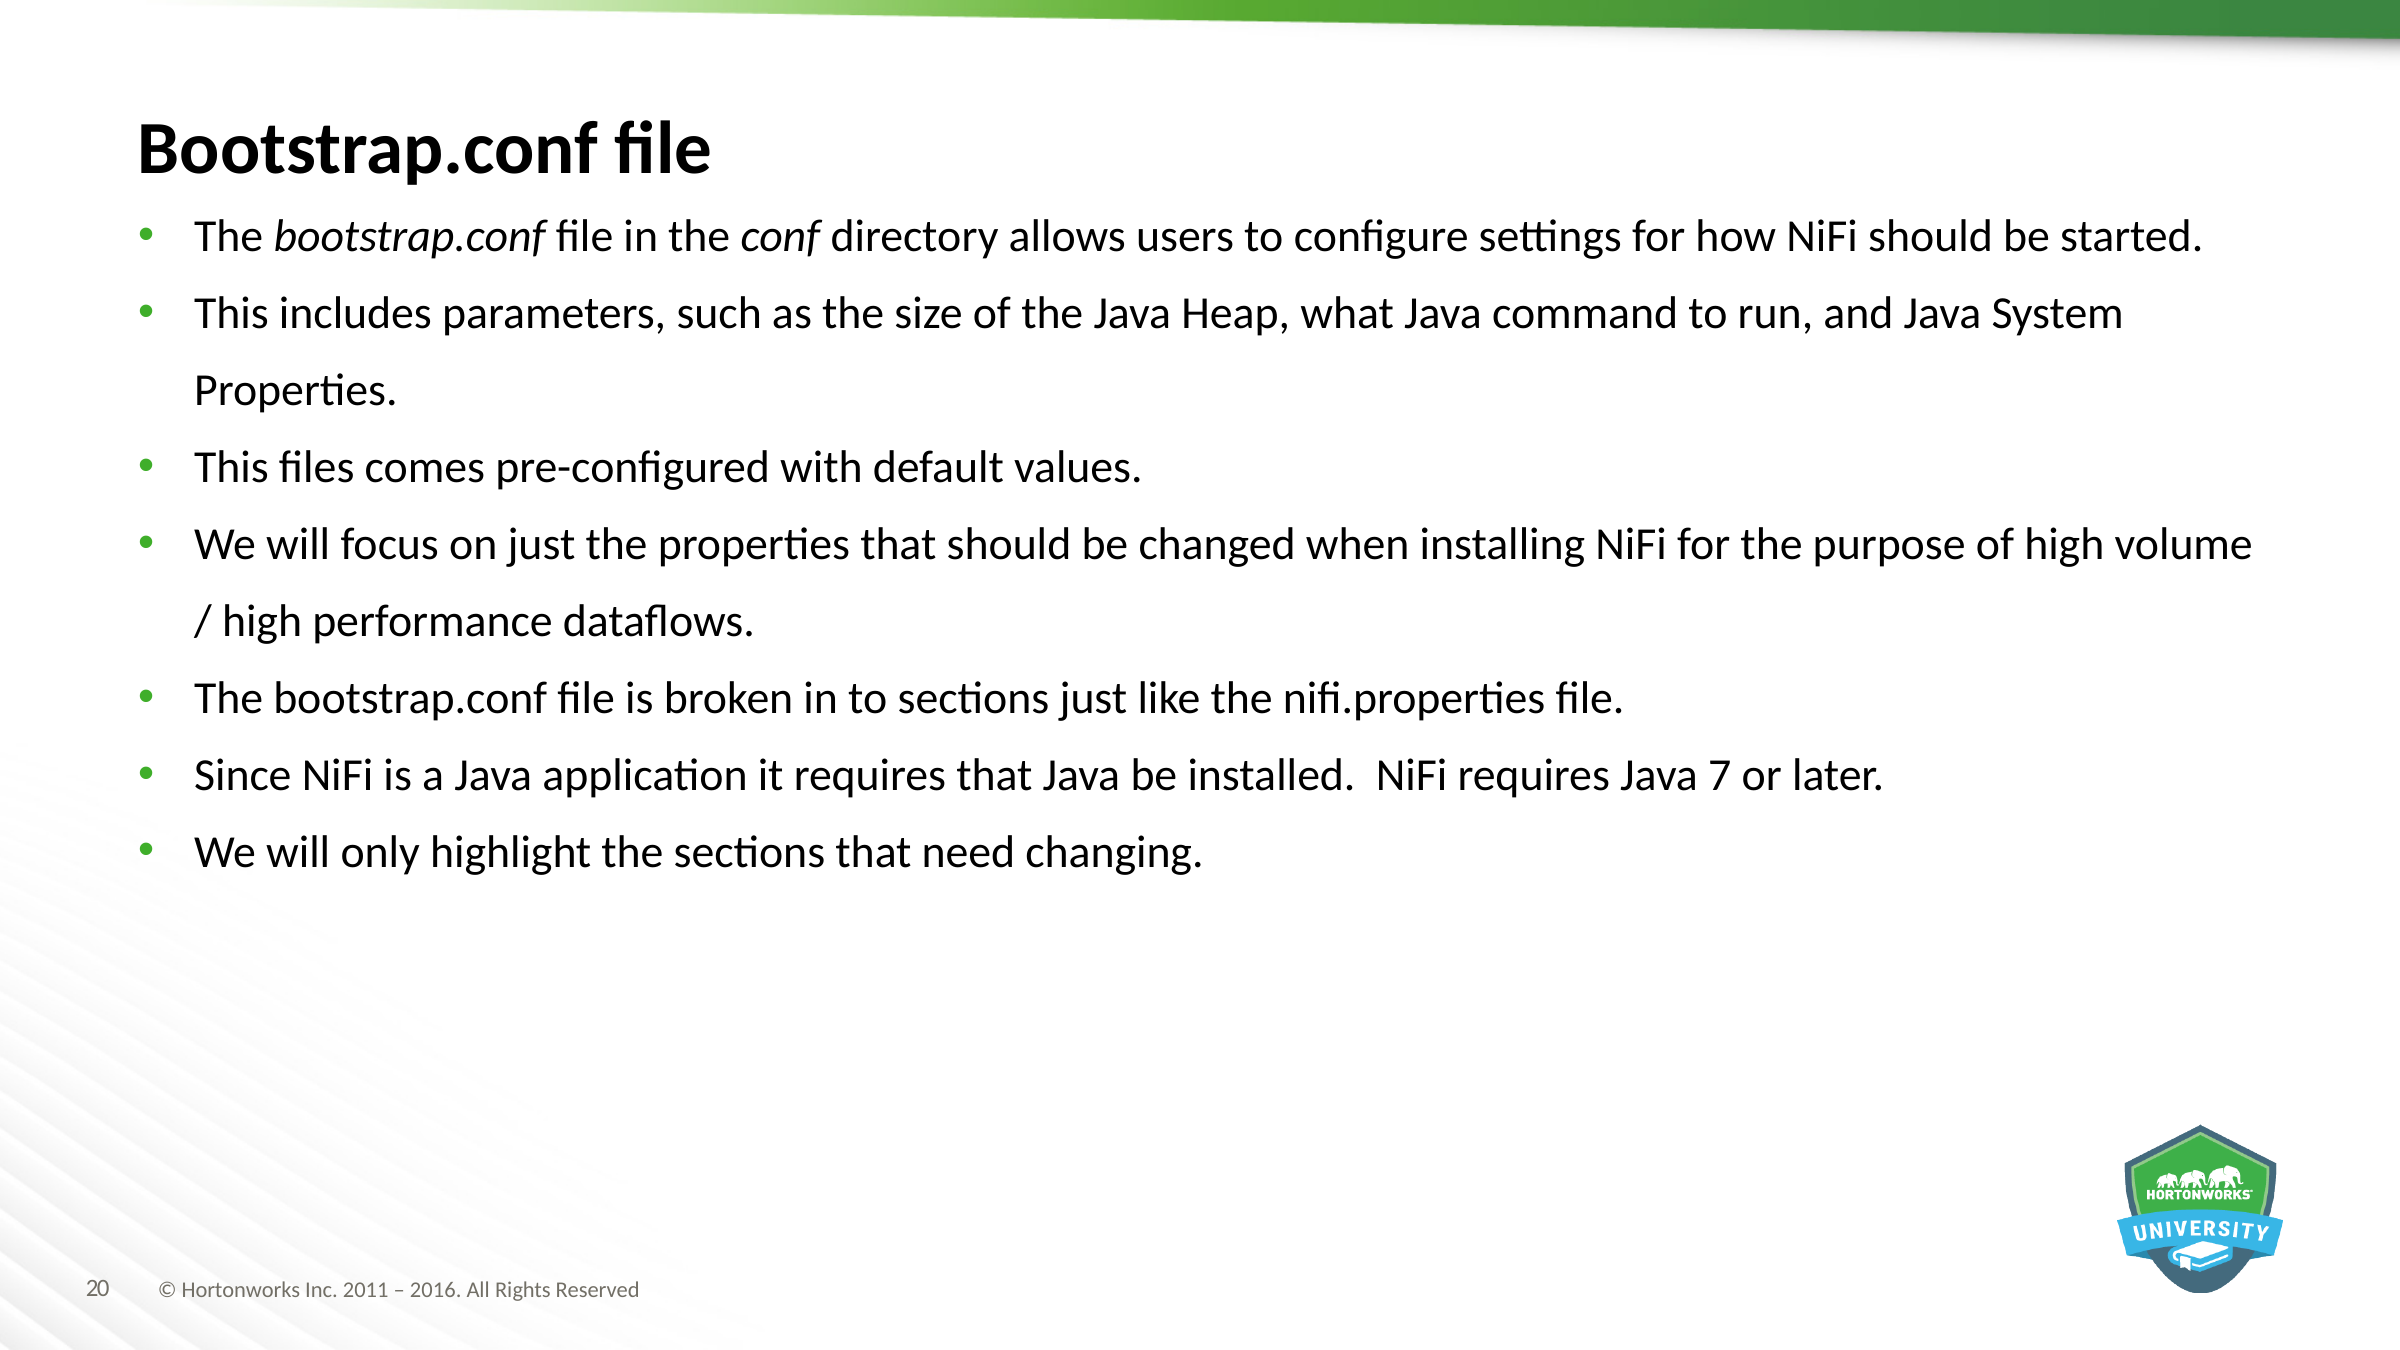

Bootstrap.conf file
The bootstrap.conf file in the conf directory allows users to configure settings for how NiFi should be started.
This includes parameters, such as the size of the Java Heap, what Java command to run, and Java System Properties.
This files comes pre-configured with default values.
We will focus on just the properties that should be changed when installing NiFi for the purpose of high volume / high performance dataflows.
The bootstrap.conf file is broken in to sections just like the nifi.properties file.
Since NiFi is a Java application it requires that Java be installed.  NiFi requires Java 7 or later.
We will only highlight the sections that need changing.